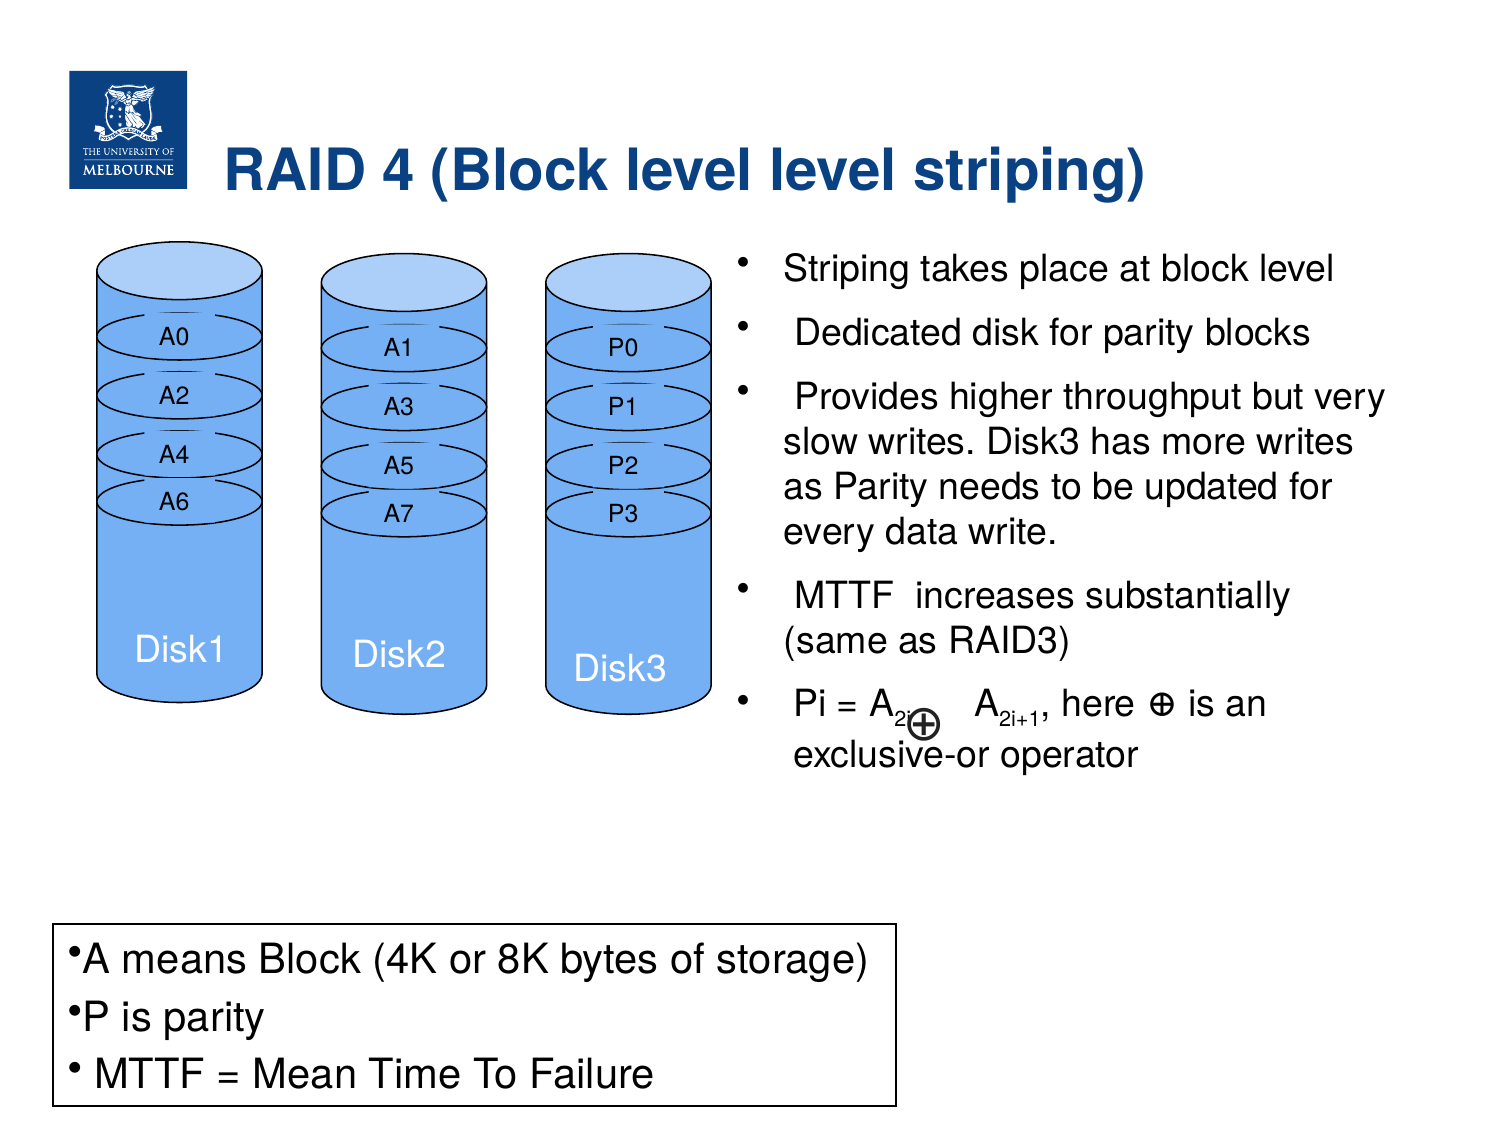

# RAID 4 (Block level level striping)

Striping takes place at block level
 Dedicated disk for parity blocks
 Provides higher throughput but very slow writes. Disk3 has more writes as Parity needs to be updated for every data write.
 MTTF  increases substantially (same as RAID3)
Pi = A2i      A2i+1, here ⊕ is an exclusive-or operator

A0

A2
A4
A6

A1

A3
A5
A7

P0

P1
P2
P3
Disk1
Disk2
Disk3
⊕
A means Block (4K or 8K bytes of storage)
P is parity

 MTTF = Mean Time To Failure